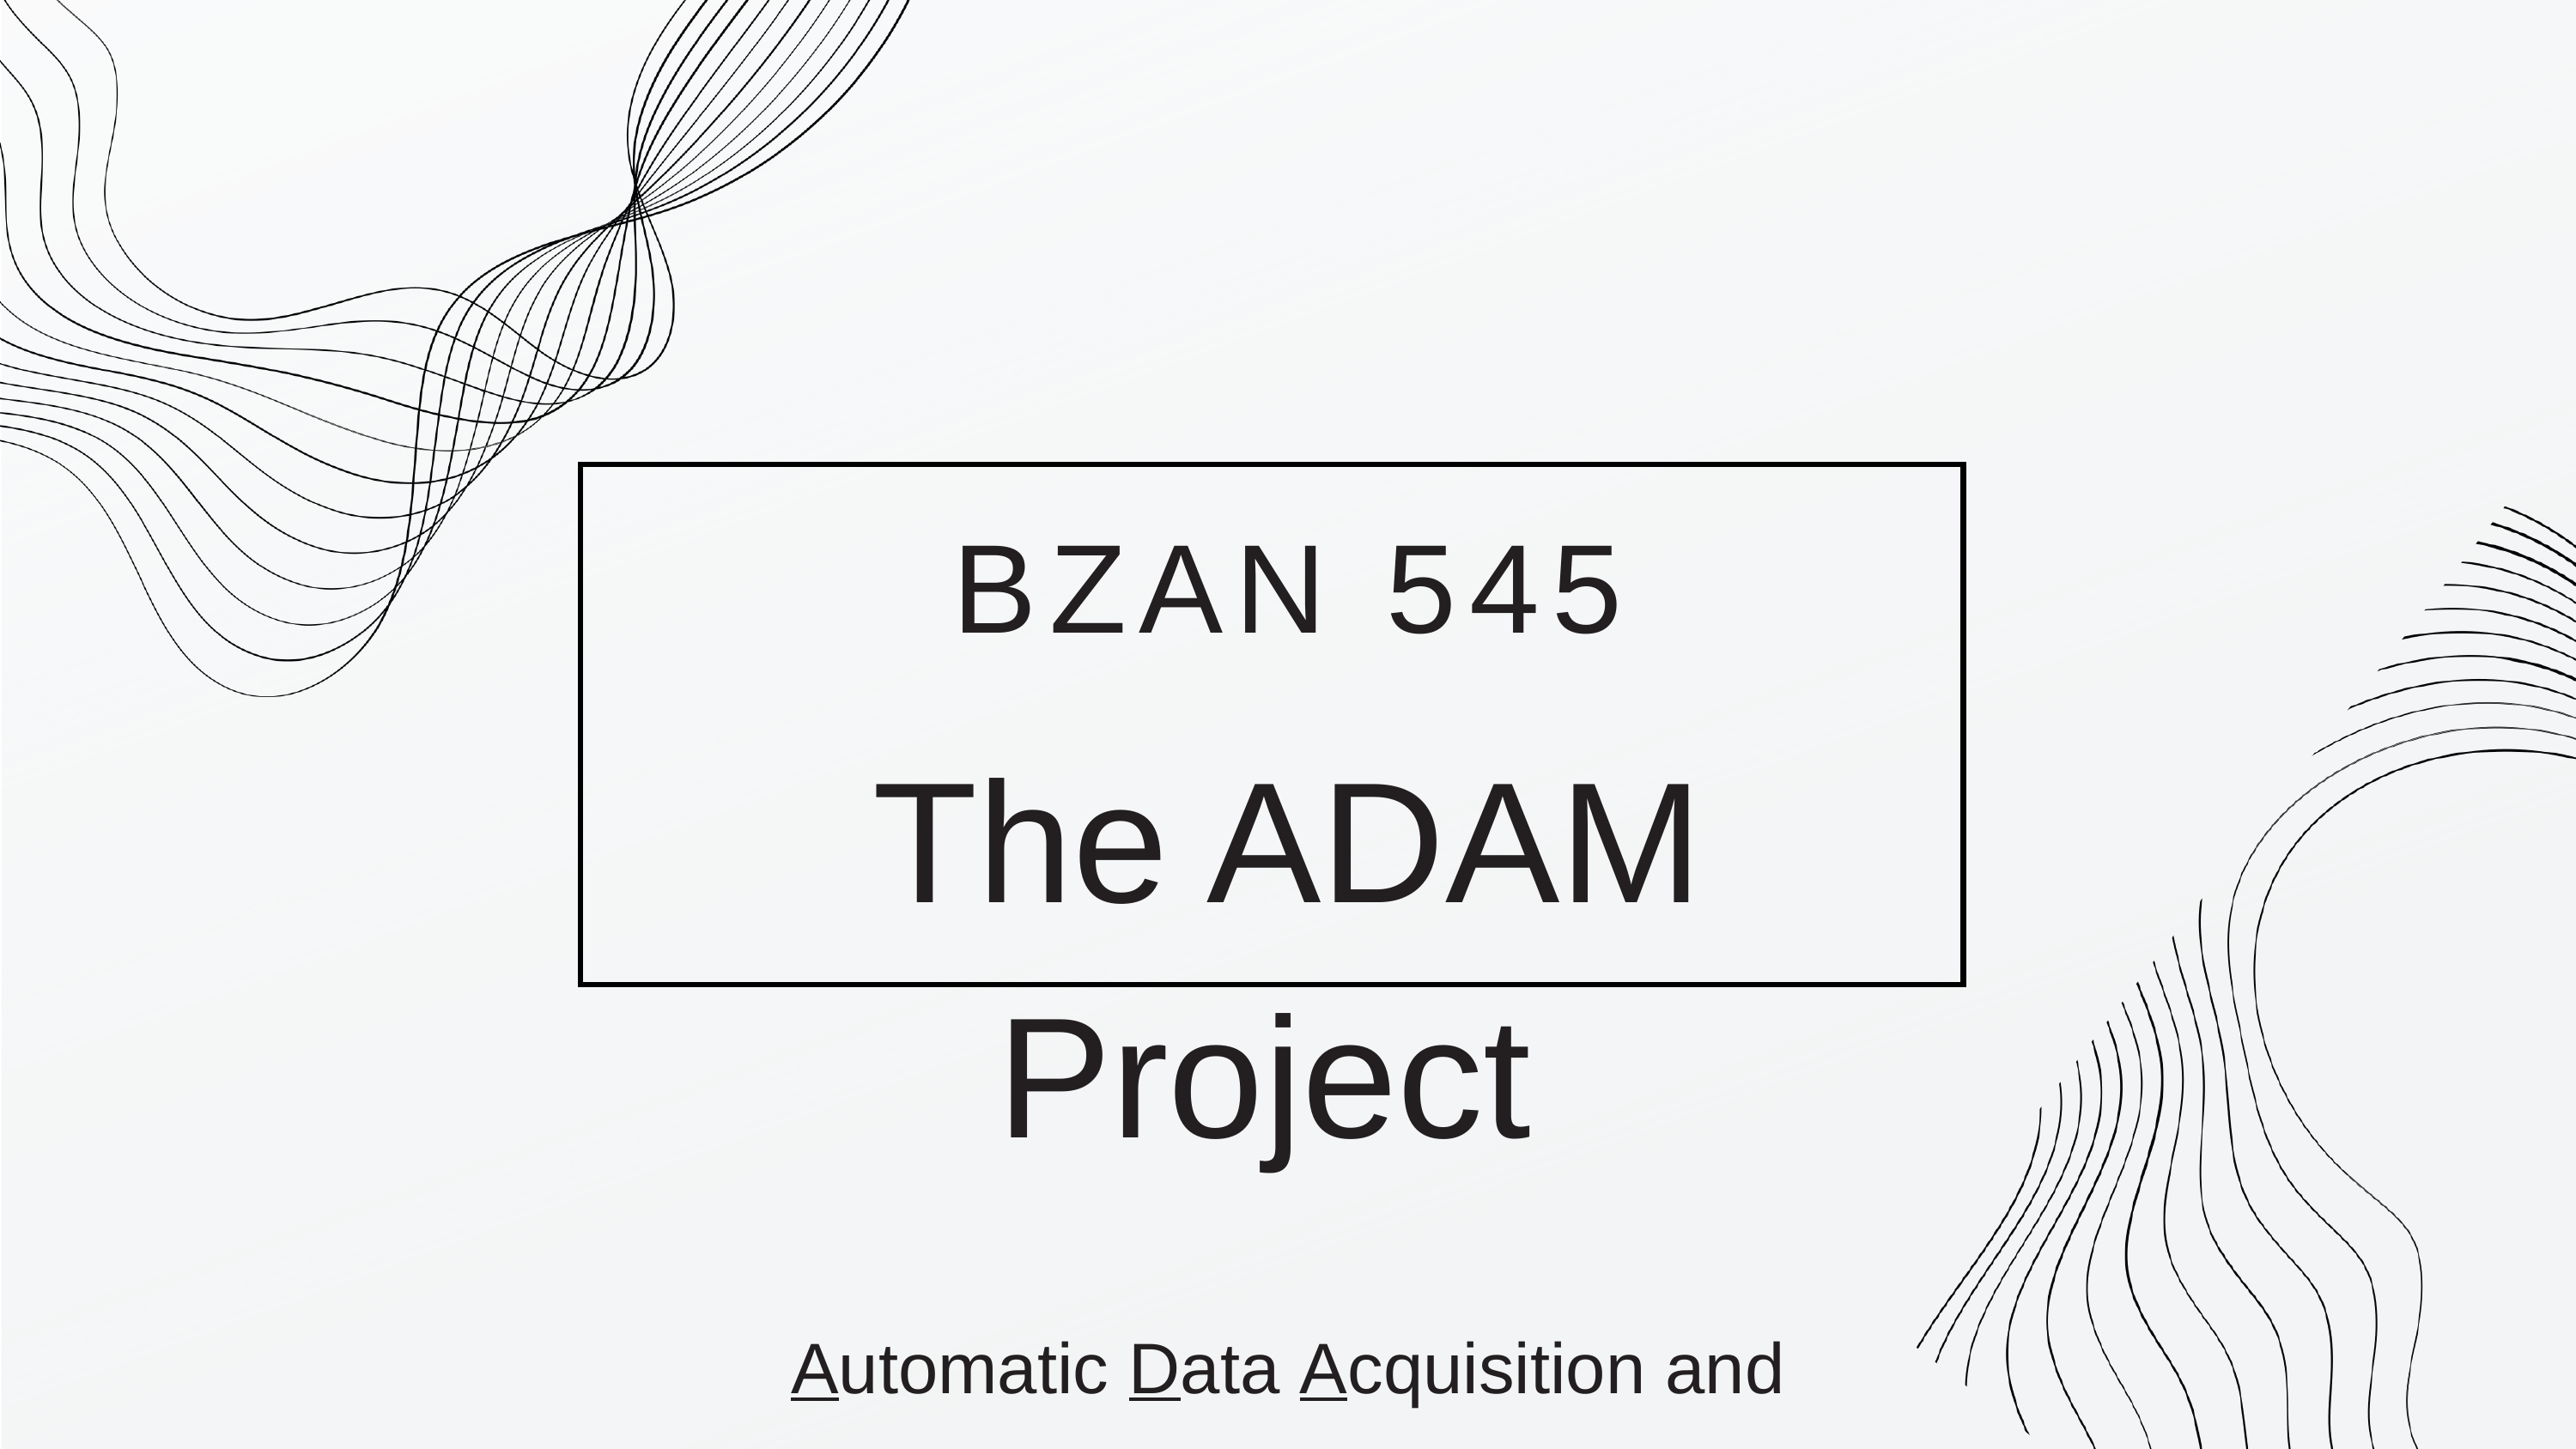

BZAN 545

The ADAM Project
Automatic Data Acquisition and Management